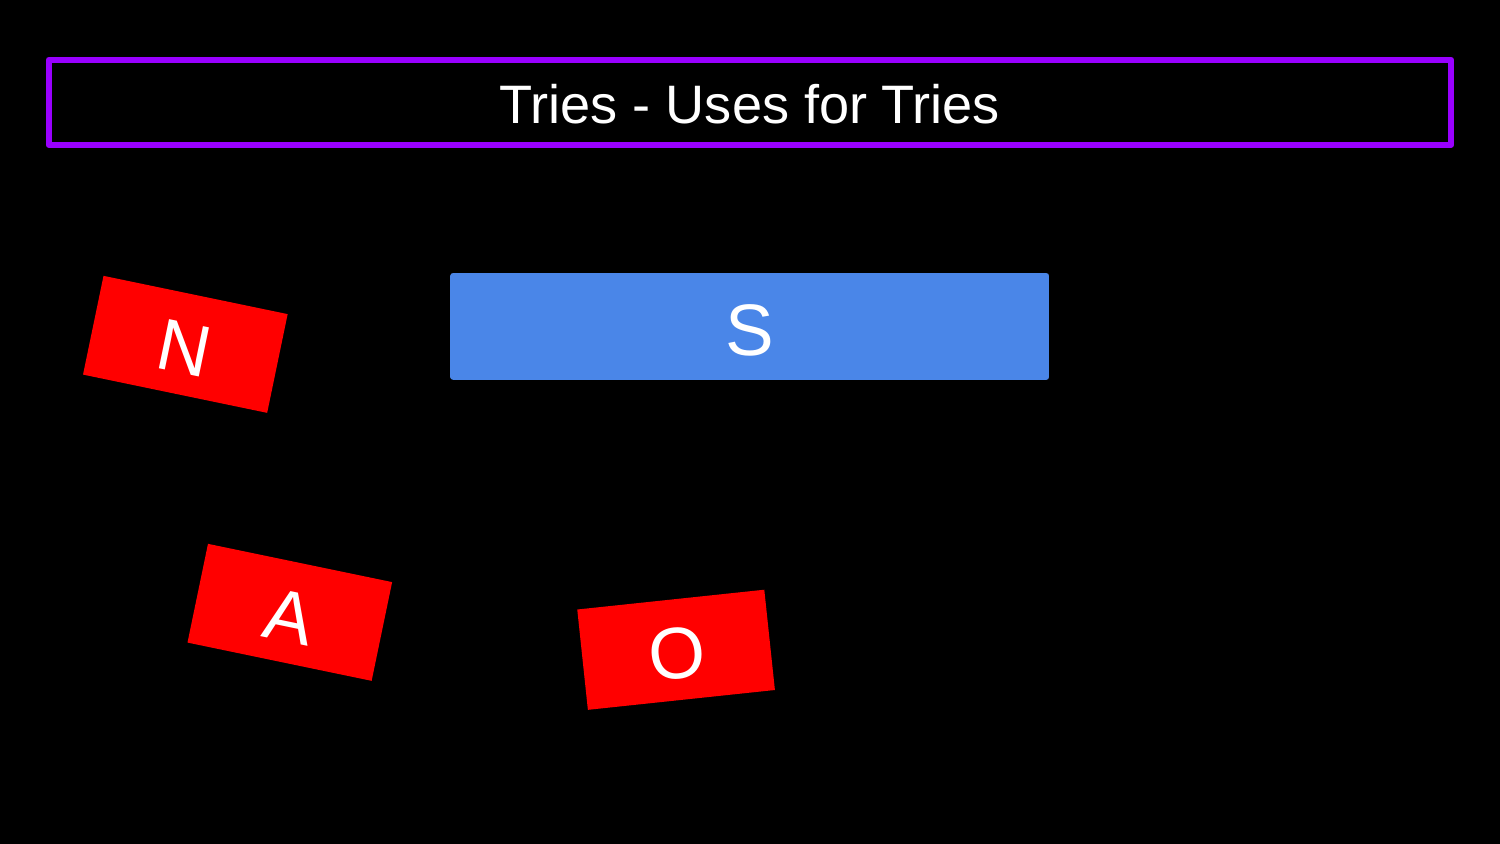

# Tries - Uses for Tries
S
N
A
O